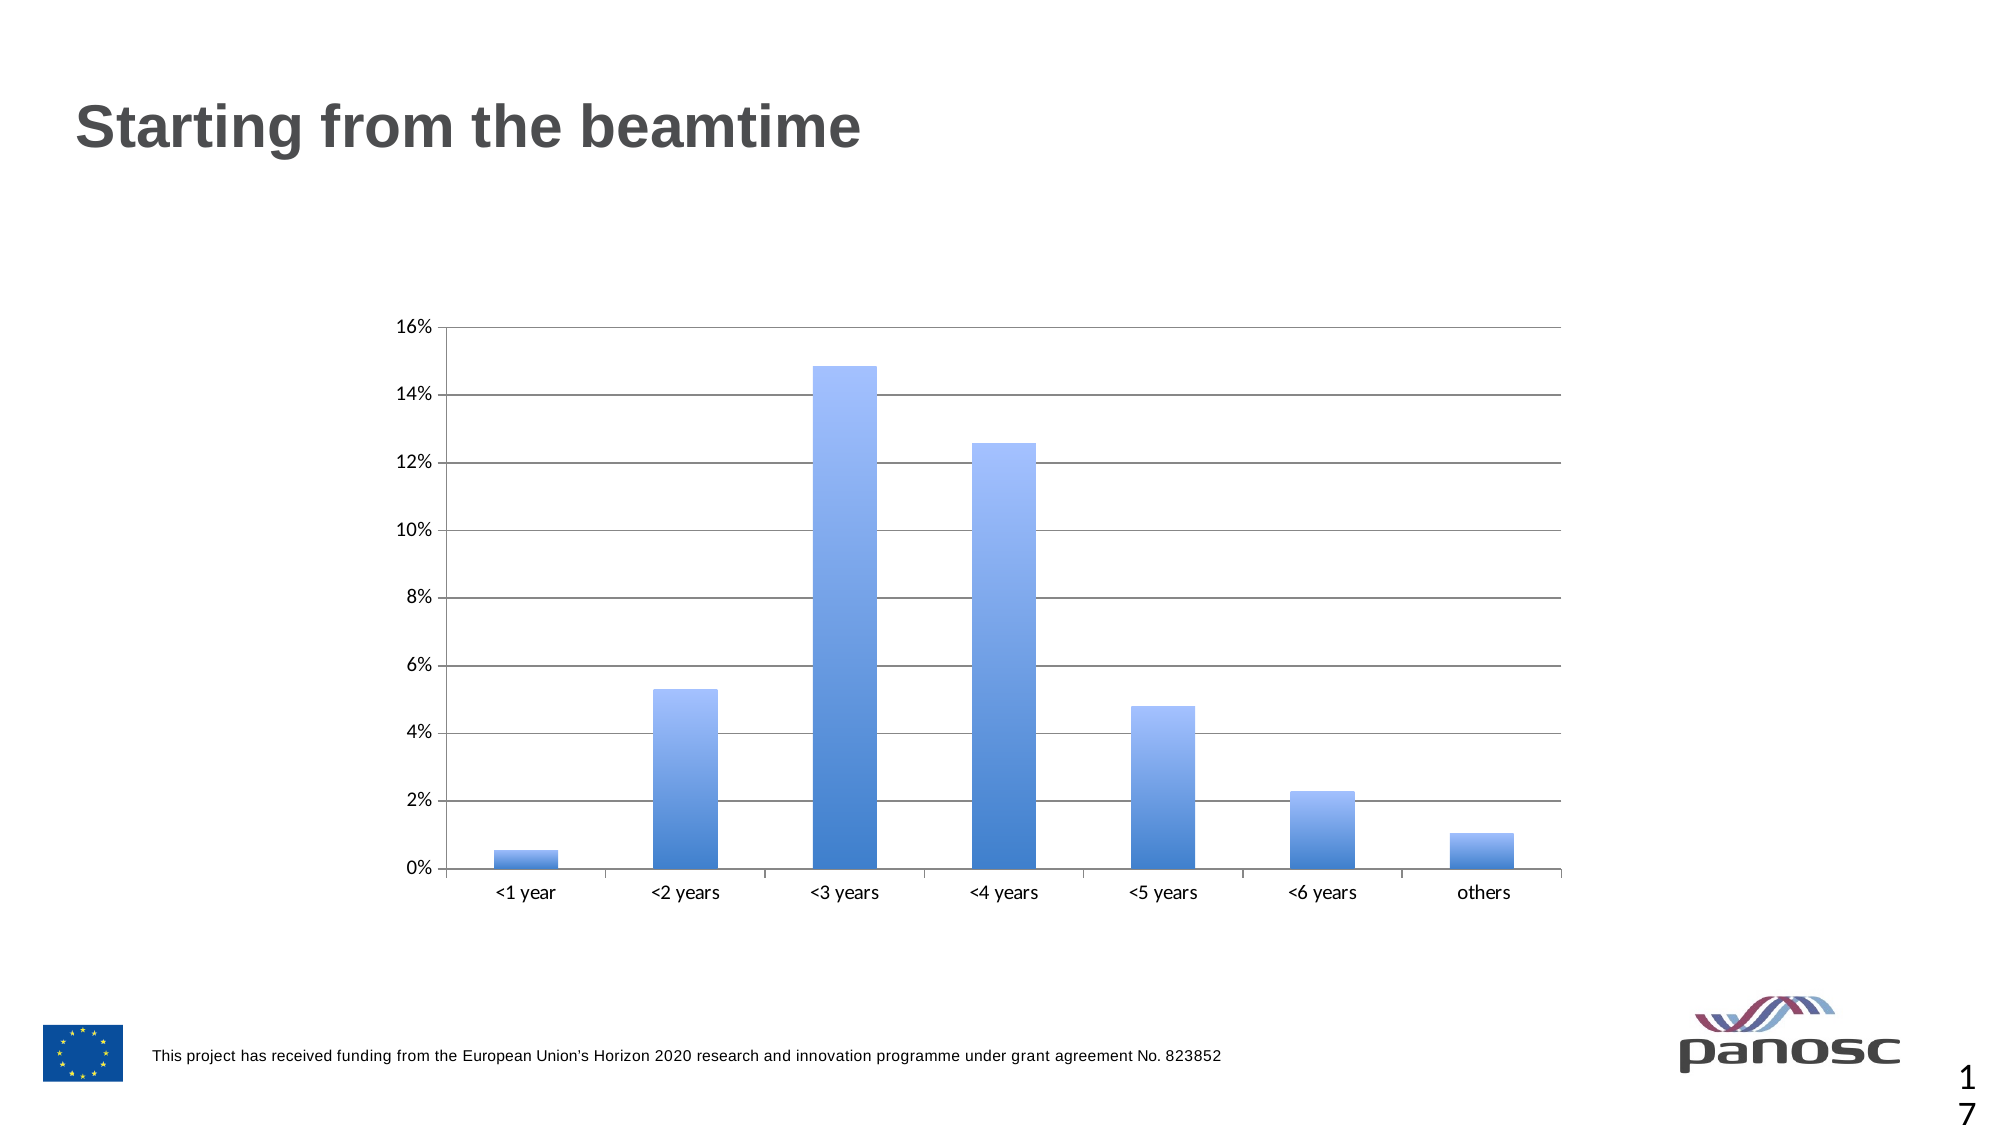

# Starting from the beamtime

### Chart

| Category |  |
|---|---|
| <1 year | 0.00532212885154062 |
| <2 years | 0.0529411764705882 |
| <3 years | 0.148459383753501 |
| <4 years | 0.125770308123249 |
| <5 years | 0.0478991596638655 |
| <6 years | 0.02296918767507 |
|  others | 0.0103641456582633 |
17